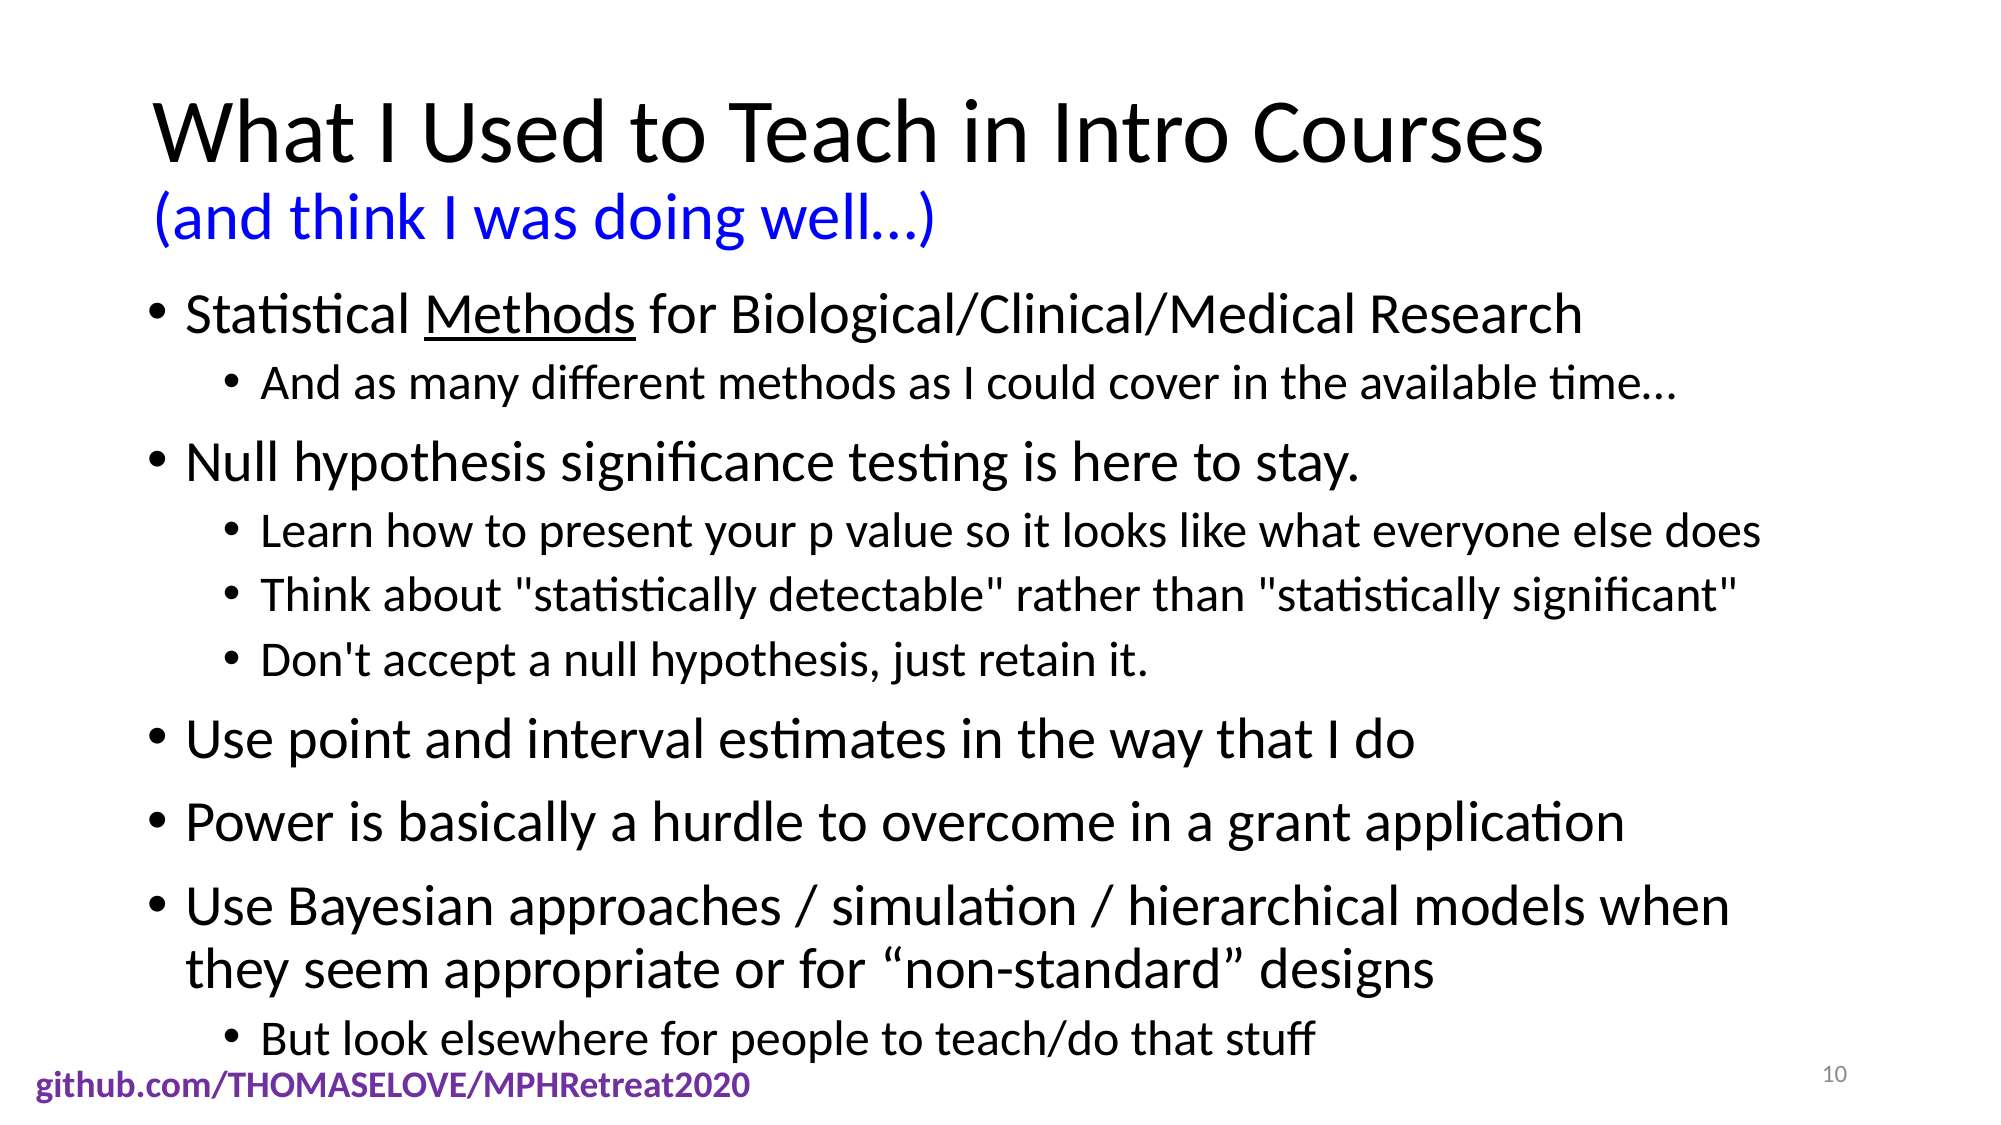

# What I Used to Teach in Intro Courses (and think I was doing well…)
Statistical Methods for Biological/Clinical/Medical Research
And as many different methods as I could cover in the available time…
Null hypothesis significance testing is here to stay.
Learn how to present your p value so it looks like what everyone else does
Think about "statistically detectable" rather than "statistically significant"
Don't accept a null hypothesis, just retain it.
Use point and interval estimates in the way that I do
Power is basically a hurdle to overcome in a grant application
Use Bayesian approaches / simulation / hierarchical models when they seem appropriate or for “non-standard” designs
But look elsewhere for people to teach/do that stuff
10
github.com/THOMASELOVE/MPHRetreat2020